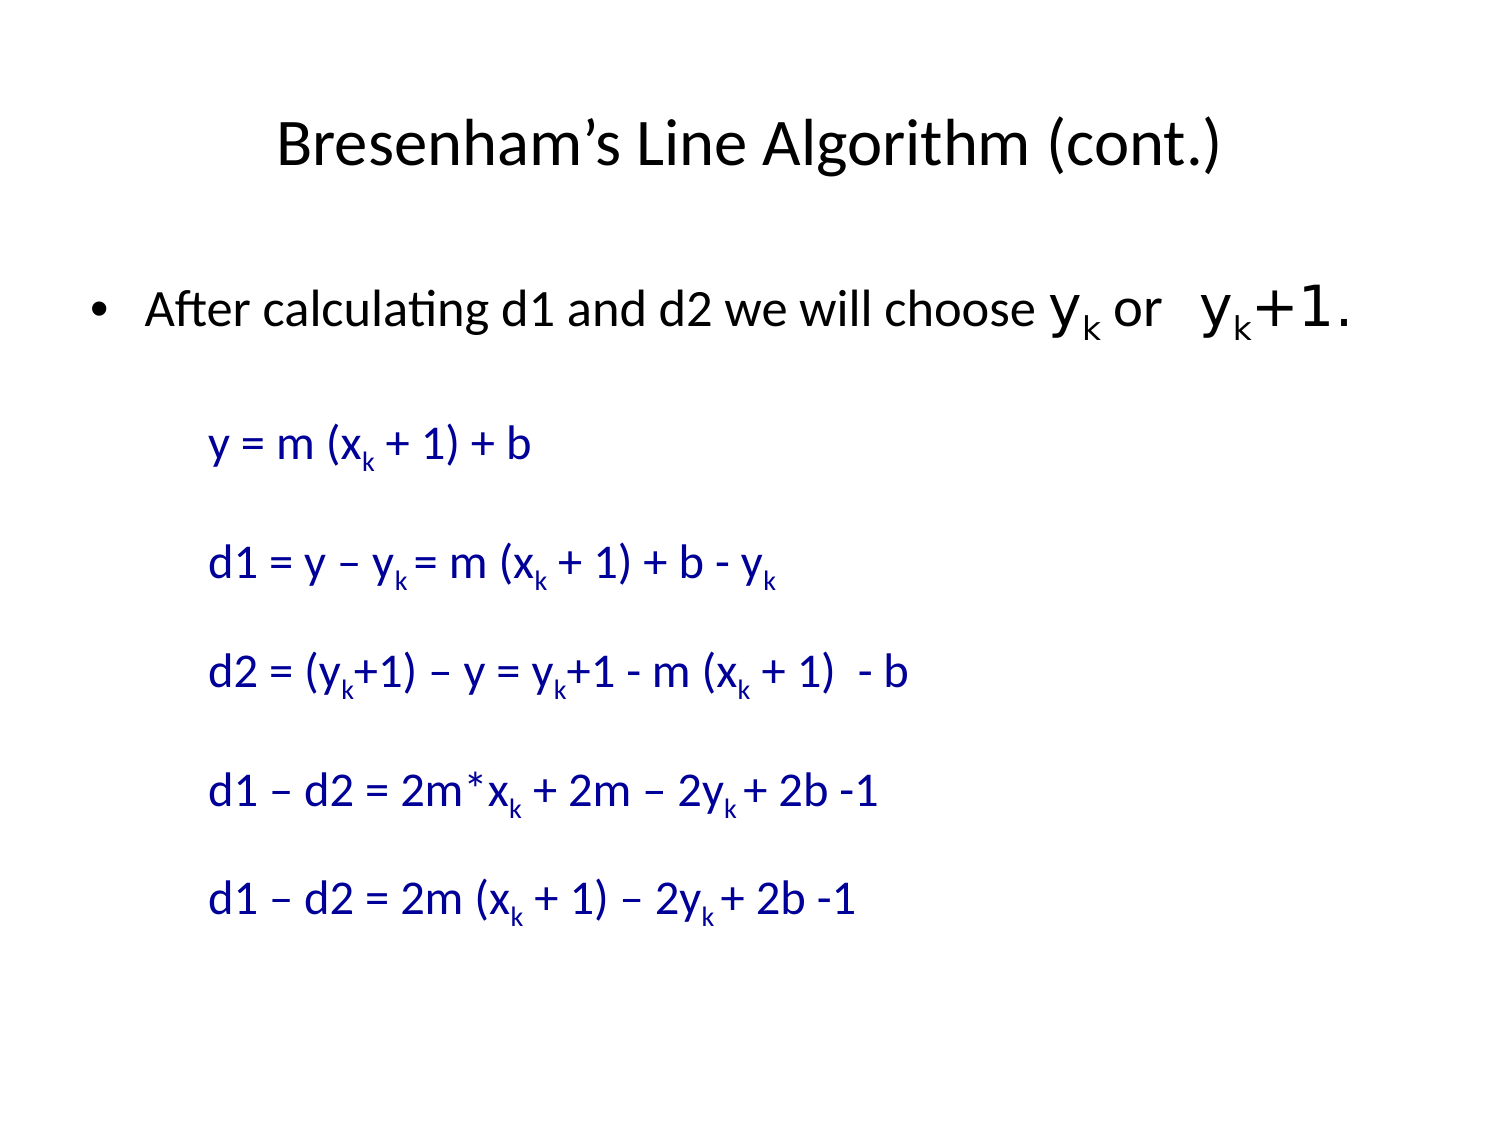

# Bresenham’s Line Algorithm (cont.)
After calculating d1 and d2 we will choose yk or  yk+1.

	y = m (xk + 1) + b

	d1 = y – yk = m (xk + 1) + b - yk

	d2 = (yk+1) – y = yk+1 - m (xk + 1)  - b

	d1 – d2 = 2m*xk + 2m – 2yk + 2b -1

	d1 – d2 = 2m (xk + 1) – 2yk + 2b -1